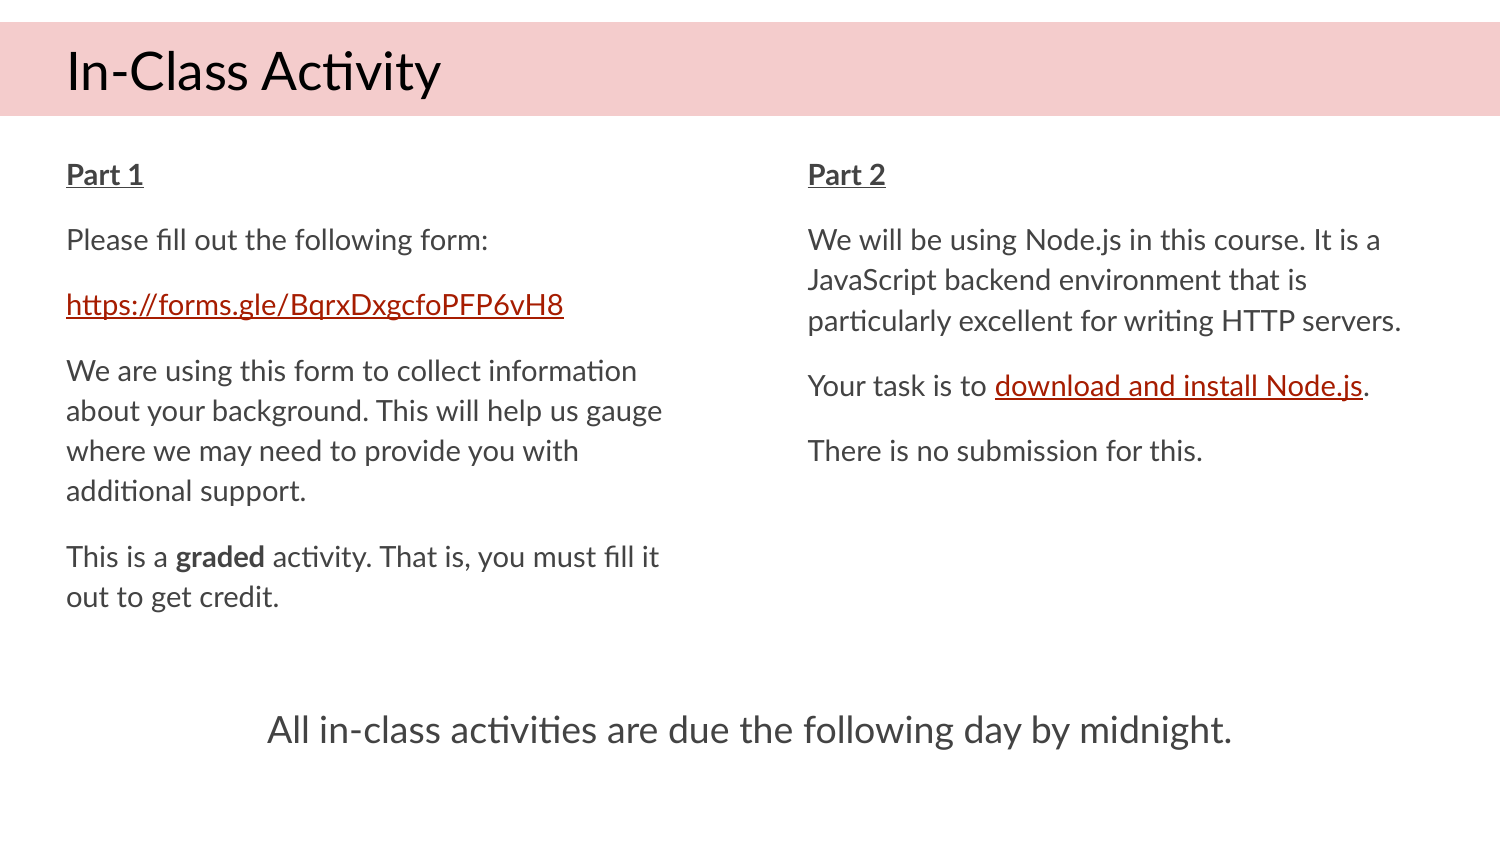

# In-Class Activity
Part 1
Please fill out the following form:
https://forms.gle/BqrxDxgcfoPFP6vH8
We are using this form to collect information about your background. This will help us gauge where we may need to provide you with additional support.
This is a graded activity. That is, you must fill it out to get credit.
Part 2
We will be using Node.js in this course. It is a JavaScript backend environment that is particularly excellent for writing HTTP servers.
Your task is to download and install Node.js.
There is no submission for this.
All in-class activities are due the following day by midnight.